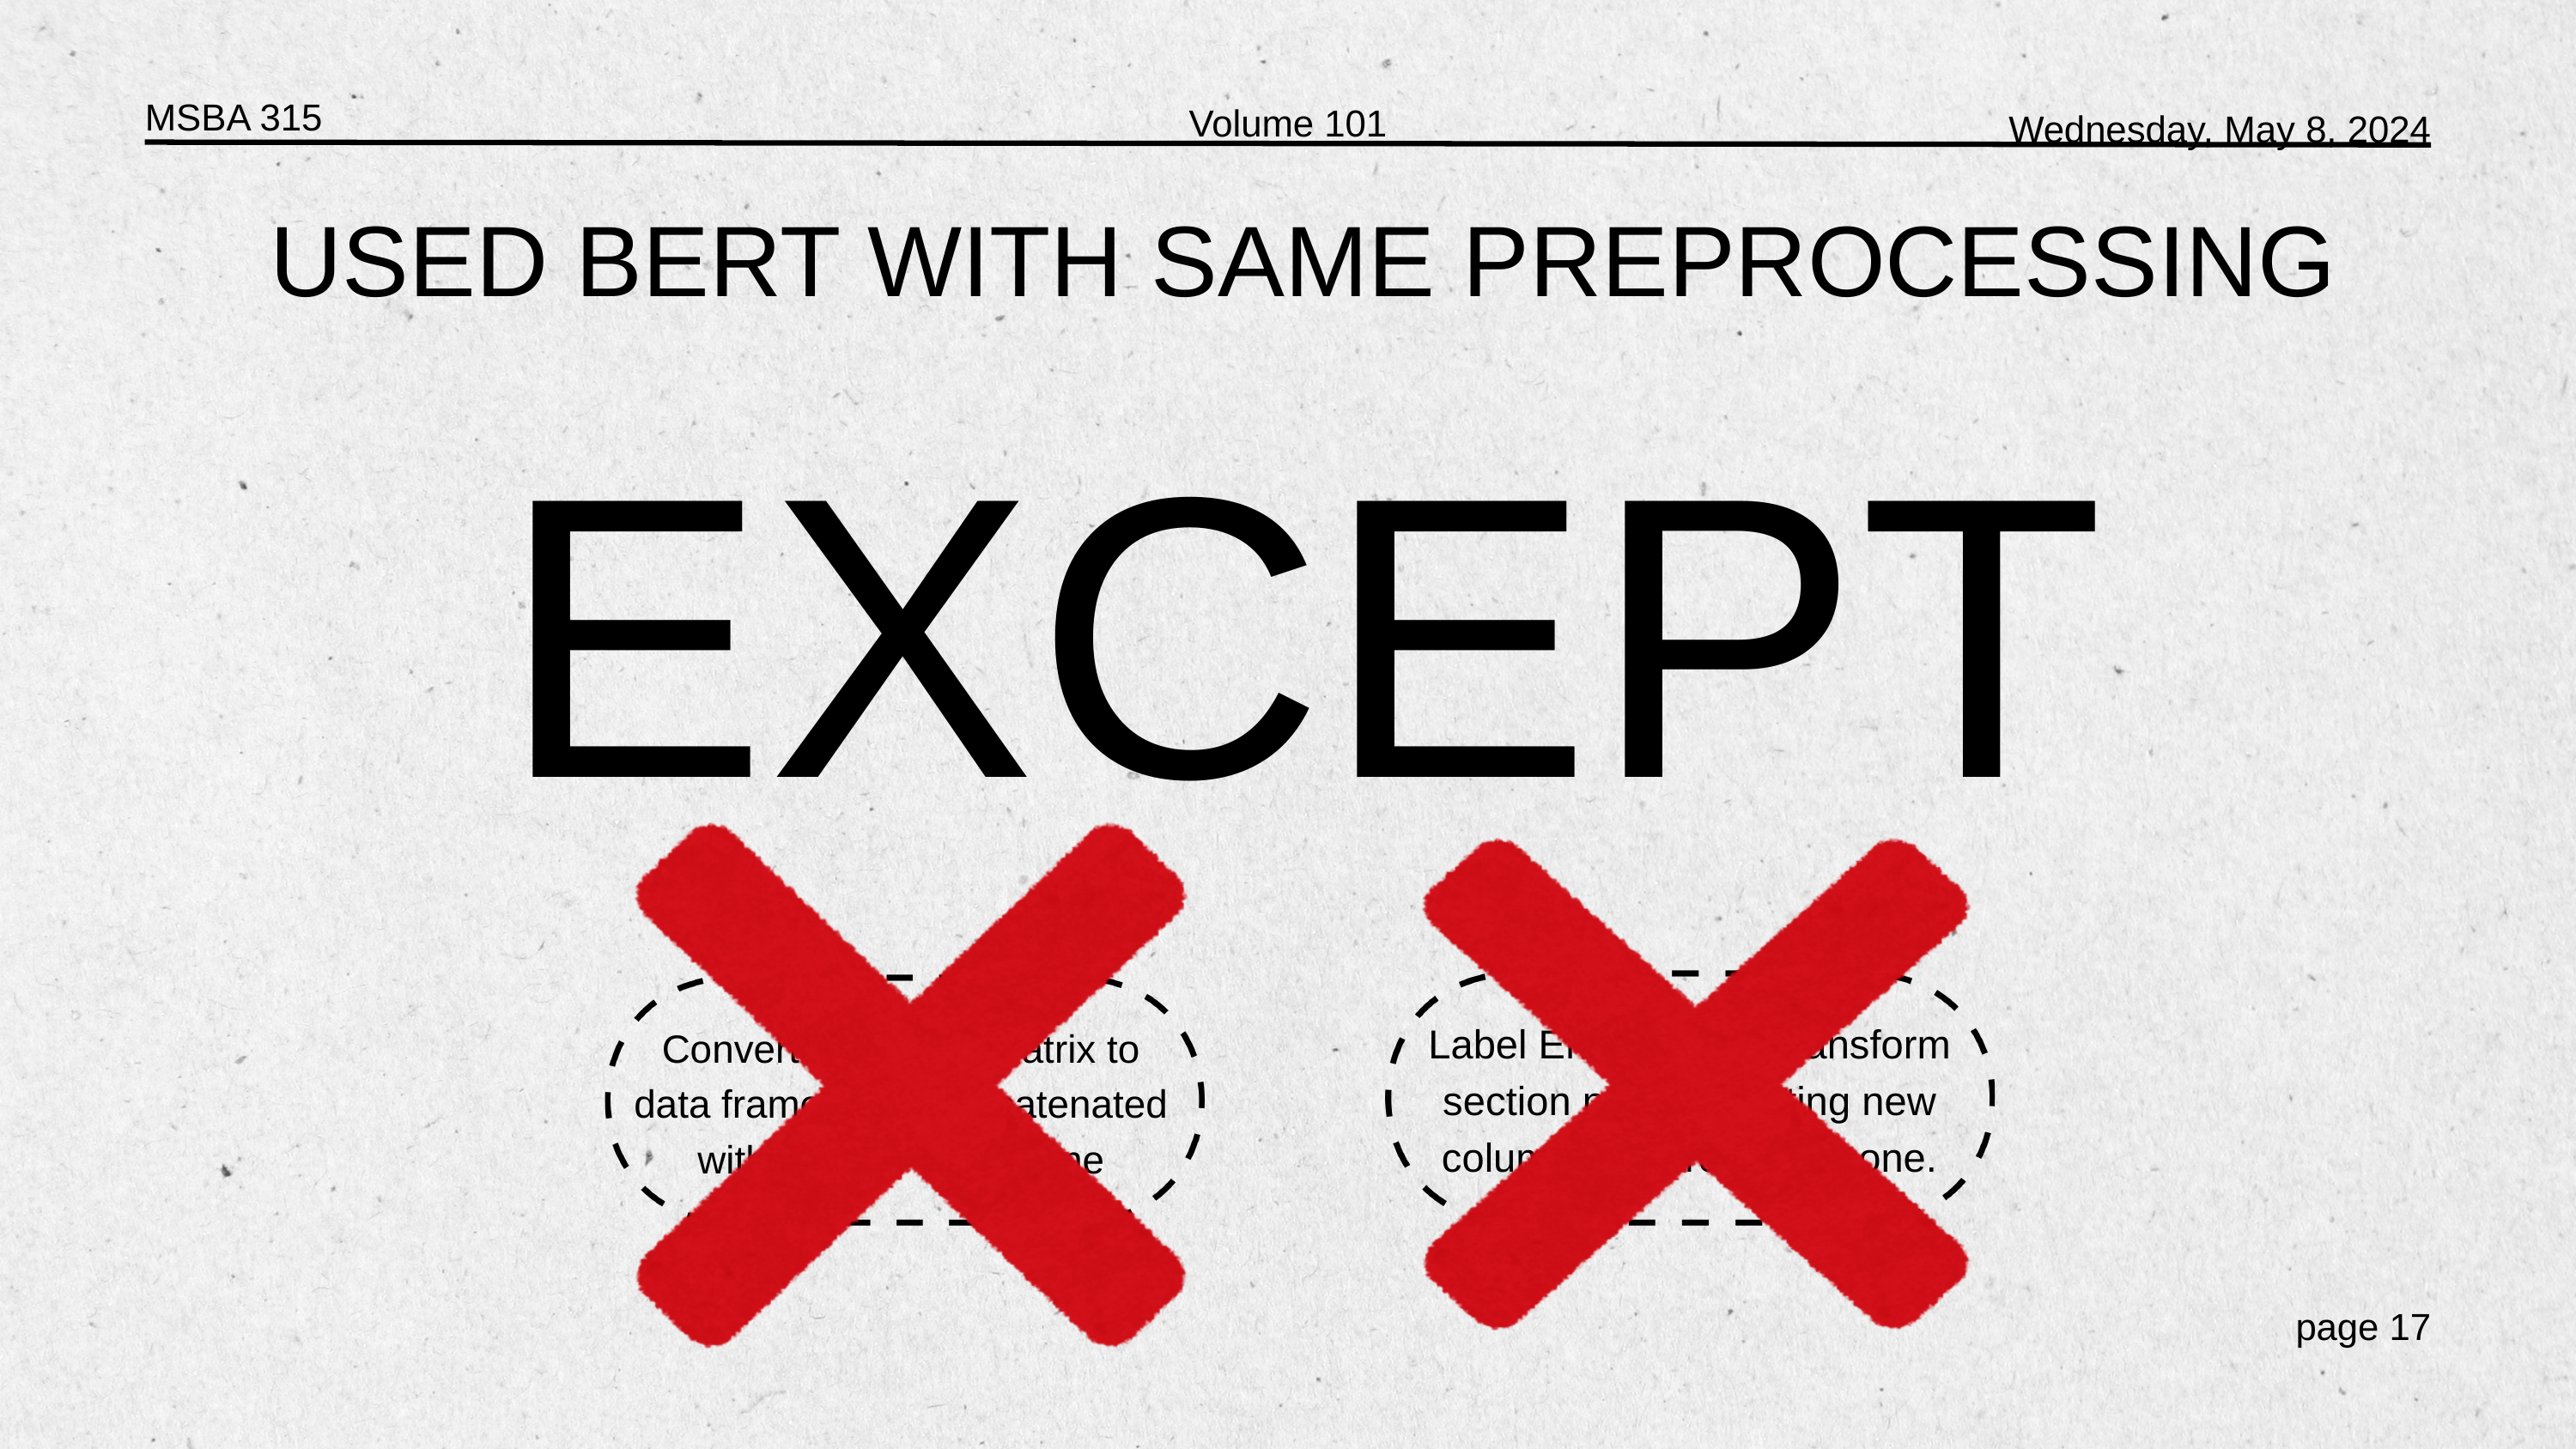

MSBA 315

Volume 101
Wednesday, May 8, 2024

USED BERT WITH SAME PREPROCESSING
EXCEPT

Label Encoder and transform section name, creating new column and drop initial one.
Converted TF-IDF Matrix to data frame, then concatenated with original data frame
page 17